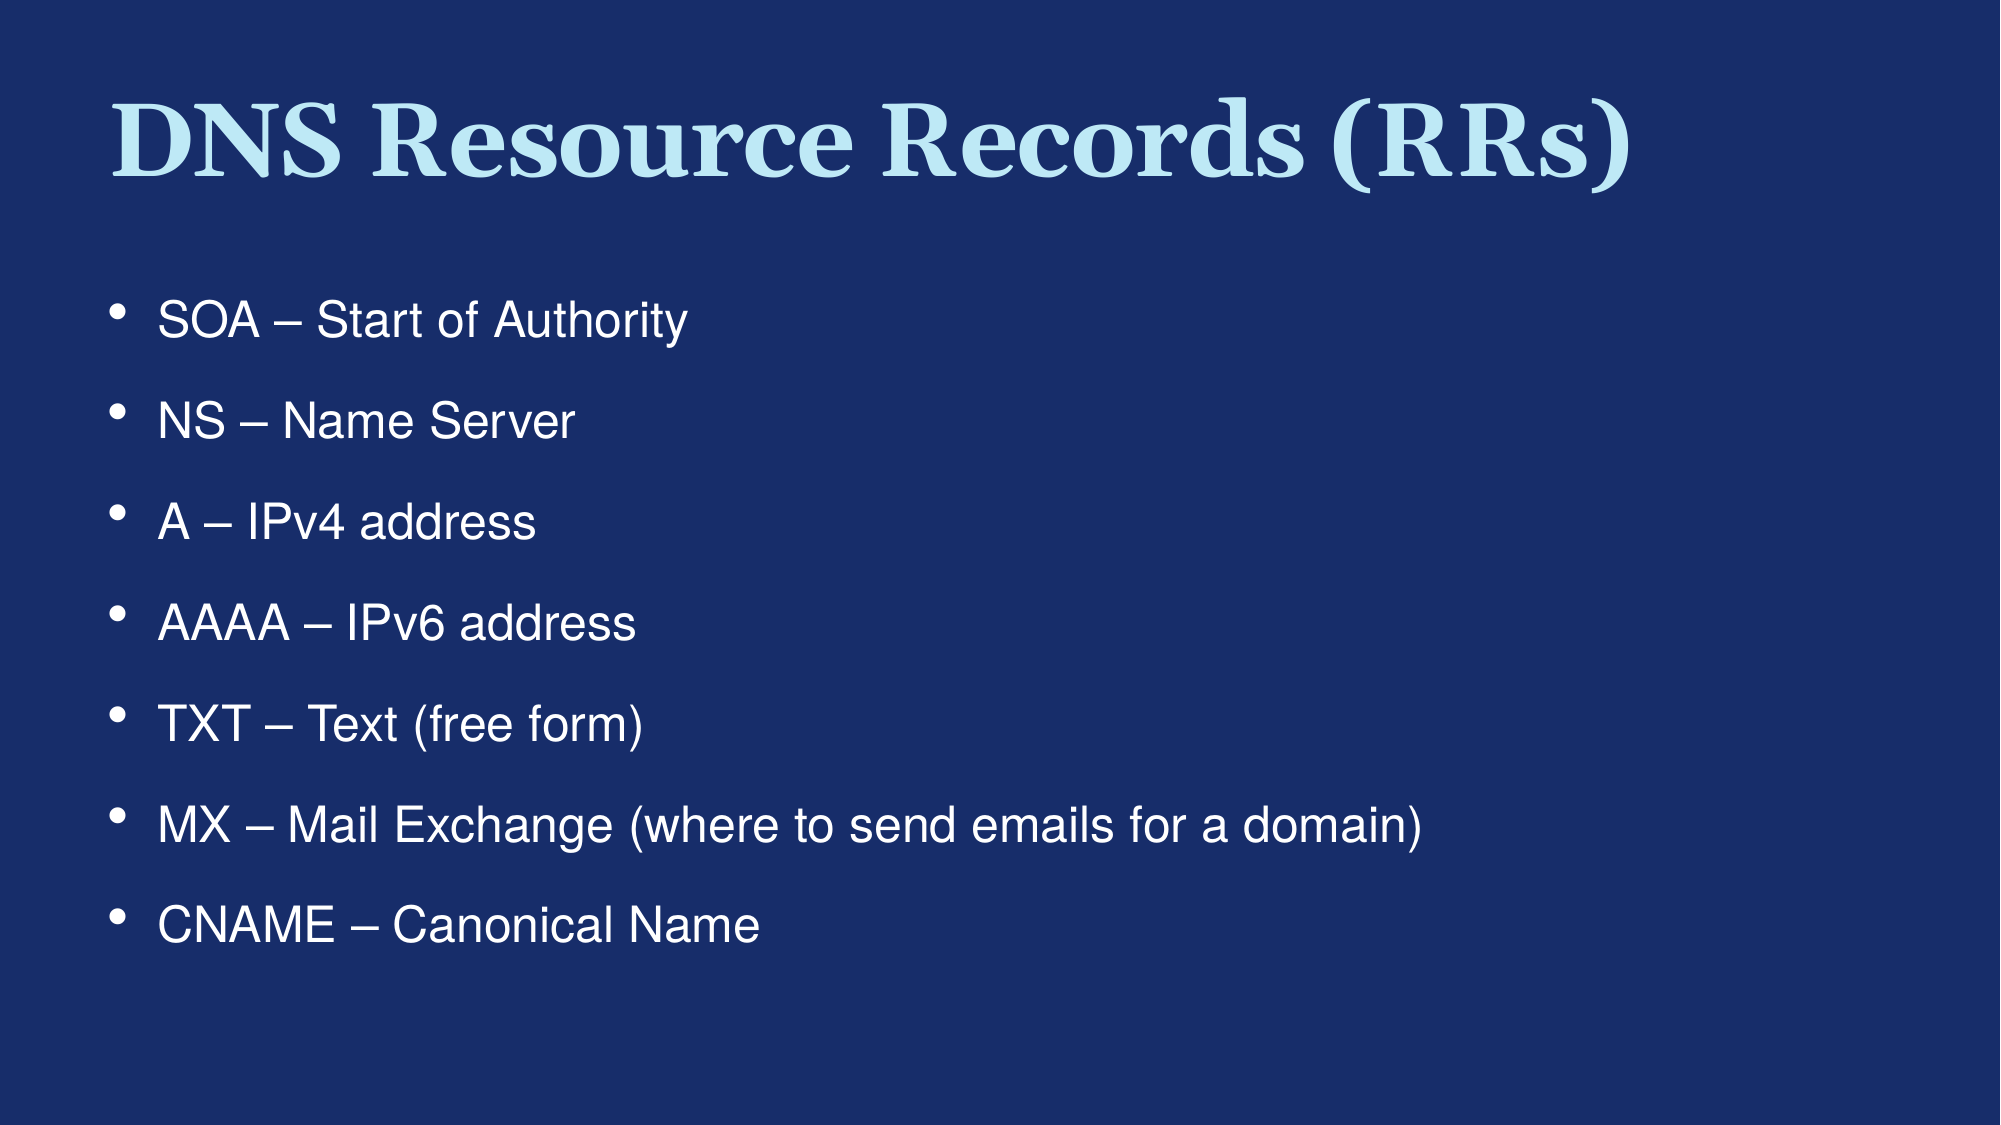

# DNS Resource Records (RRs)
SOA – Start of Authority
NS – Name Server
A – IPv4 address
AAAA – IPv6 address
TXT – Text (free form)
MX – Mail Exchange (where to send emails for a domain)
CNAME – Canonical Name